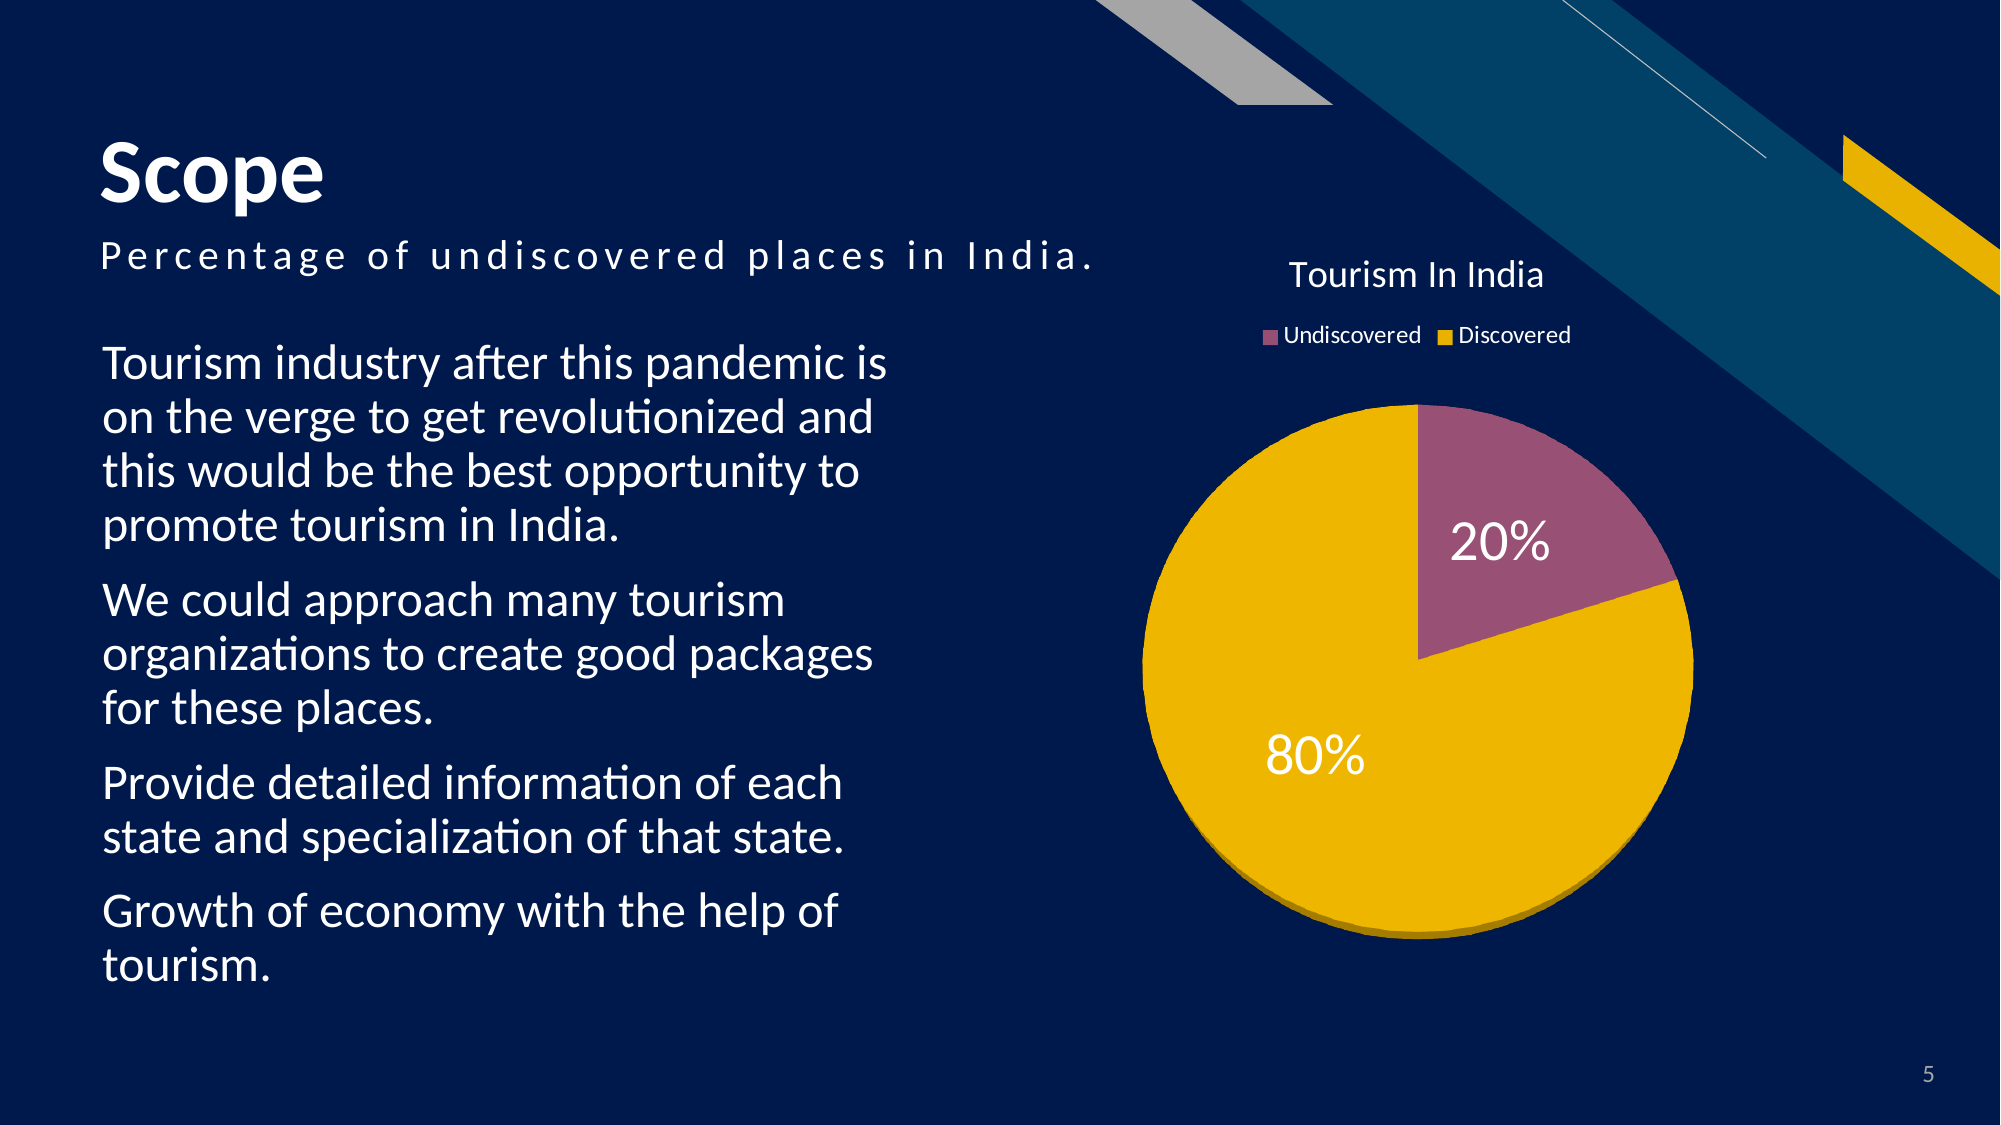

# Scope

[unsupported chart]

Percentage of undiscovered places in India.
Tourism industry after this pandemic is on the verge to get revolutionized and this would be the best opportunity to promote tourism in India.
We could approach many tourism organizations to create good packages for these places.
Provide detailed information of each state and specialization of that state.
Growth of economy with the help of tourism.
5